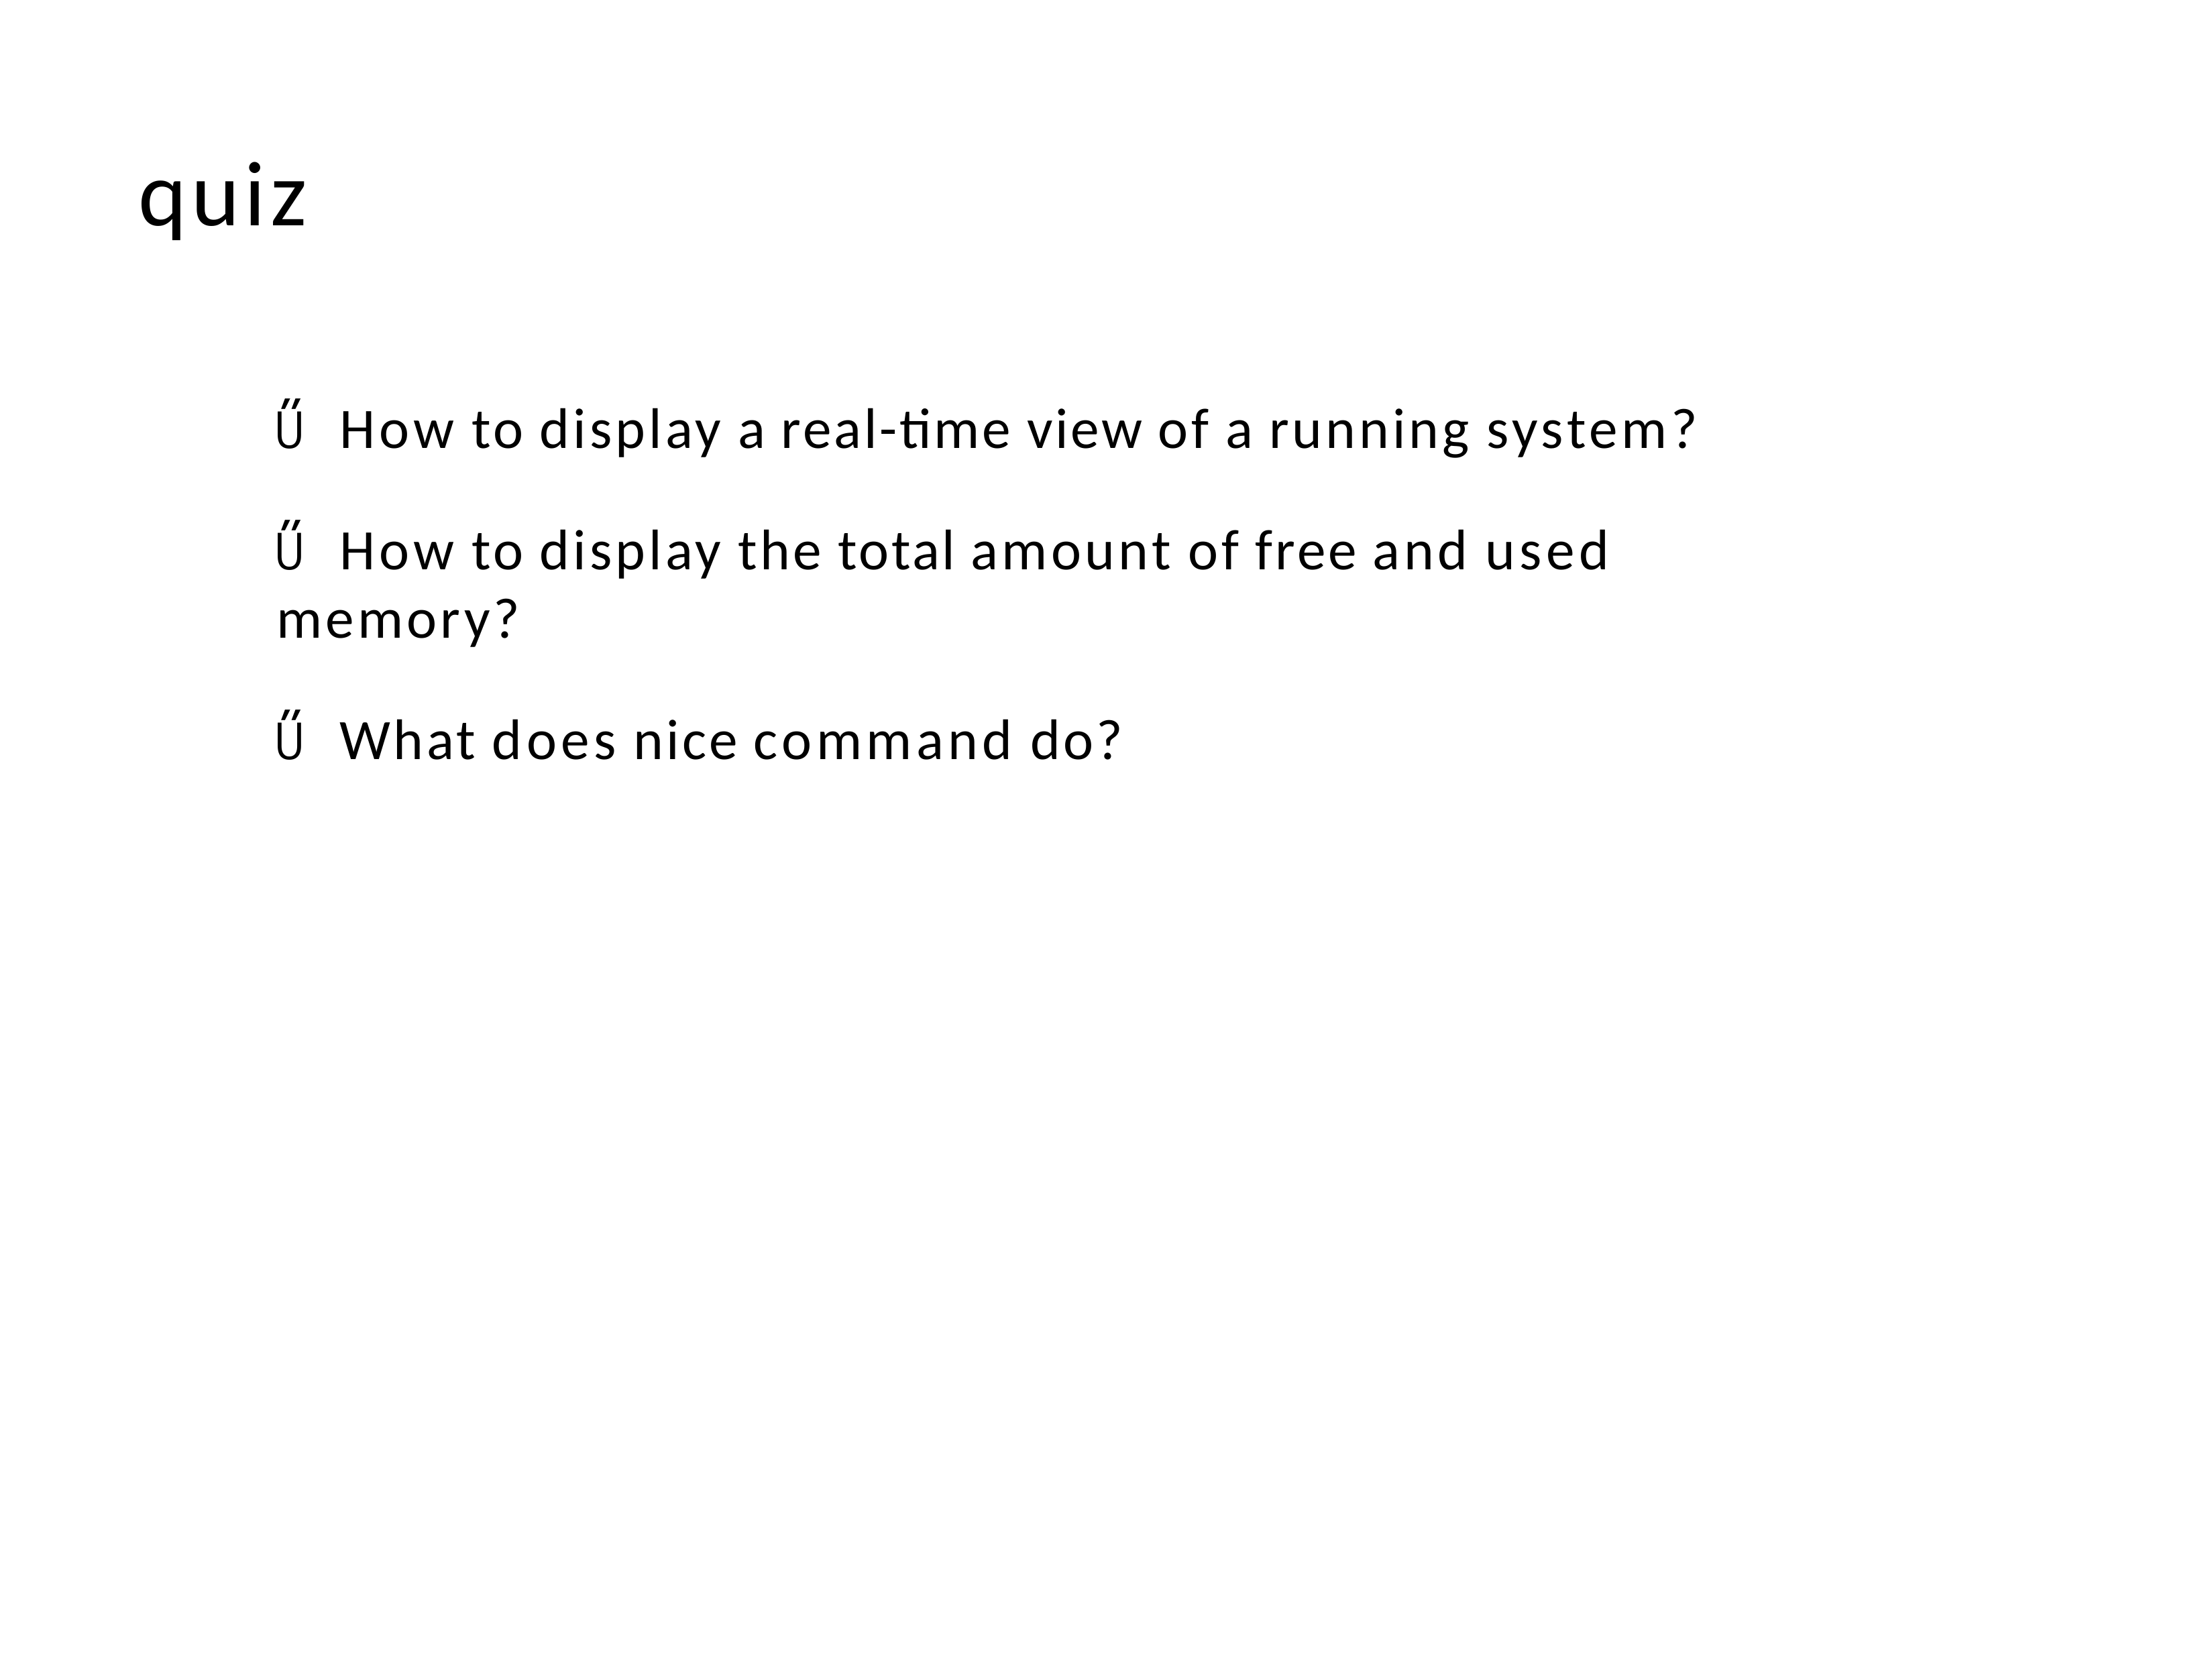

# quiz
Ű How to display a real-time view of a running system?
Ű How to display the total amount of free and used memory?
Ű What does nice command do?